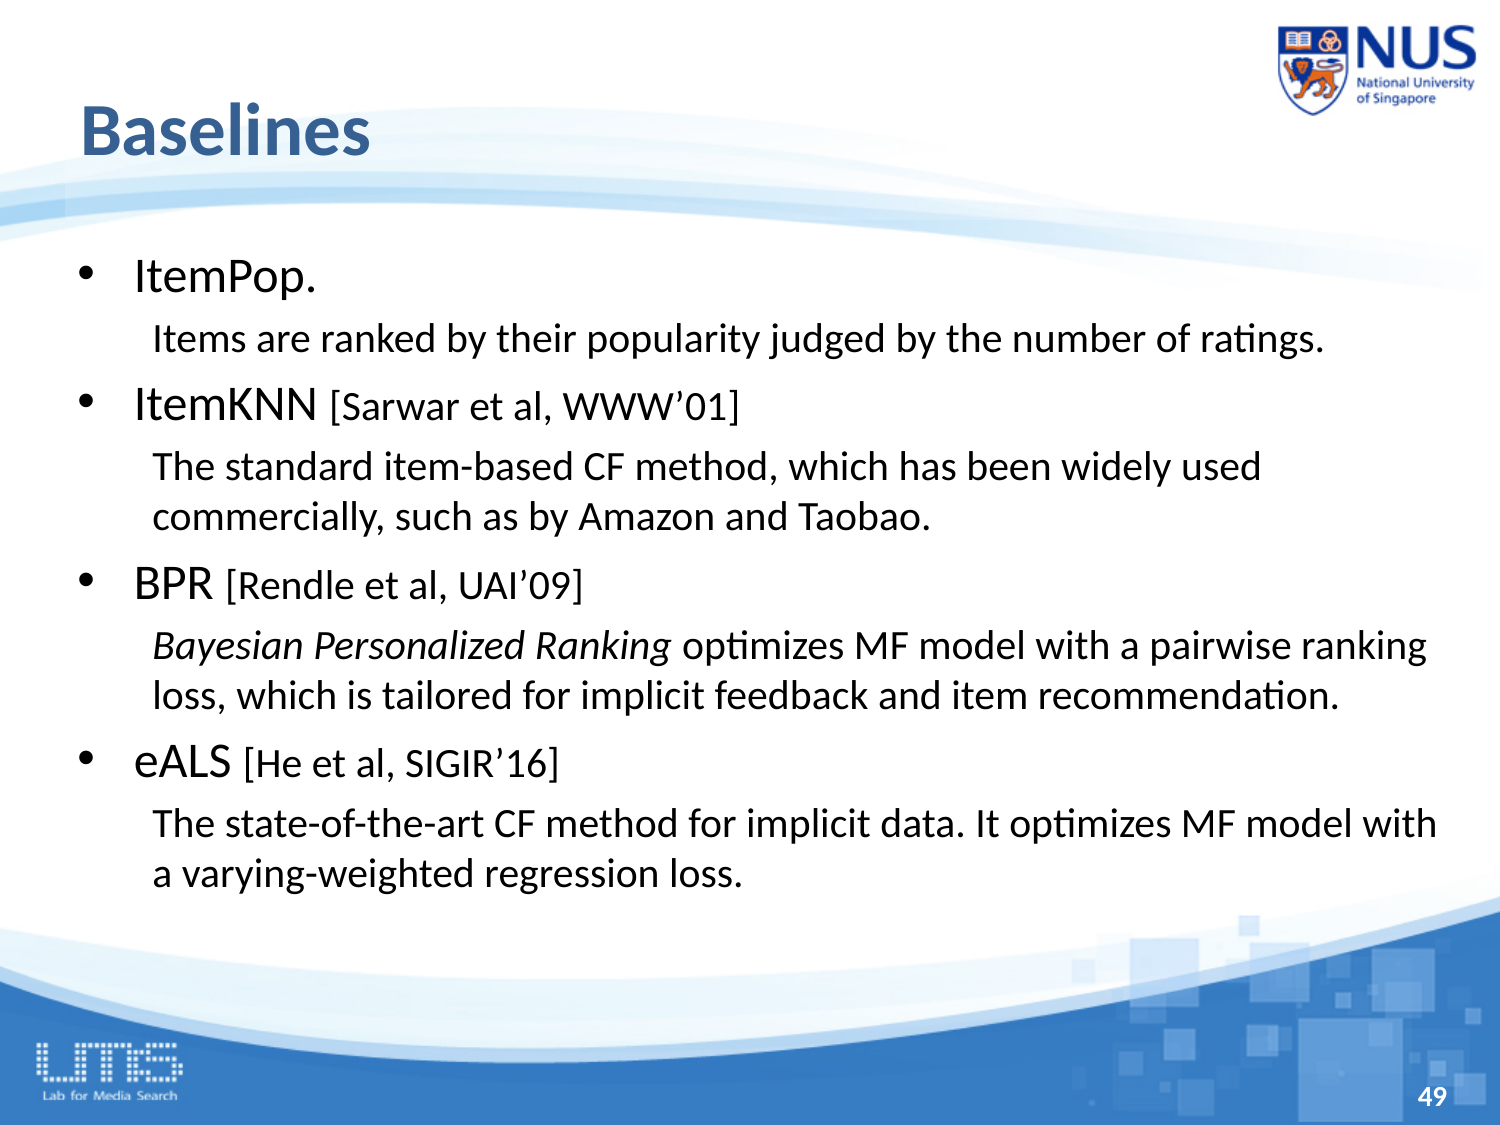

# Baselines
ItemPop.
Items are ranked by their popularity judged by the number of ratings.
ItemKNN [Sarwar et al, WWW’01]
The standard item-based CF method, which has been widely used commercially, such as by Amazon and Taobao.
BPR [Rendle et al, UAI’09]
Bayesian Personalized Ranking optimizes MF model with a pairwise ranking loss, which is tailored for implicit feedback and item recommendation.
eALS [He et al, SIGIR’16]
The state-of-the-art CF method for implicit data. It optimizes MF model with a varying-weighted regression loss.

49